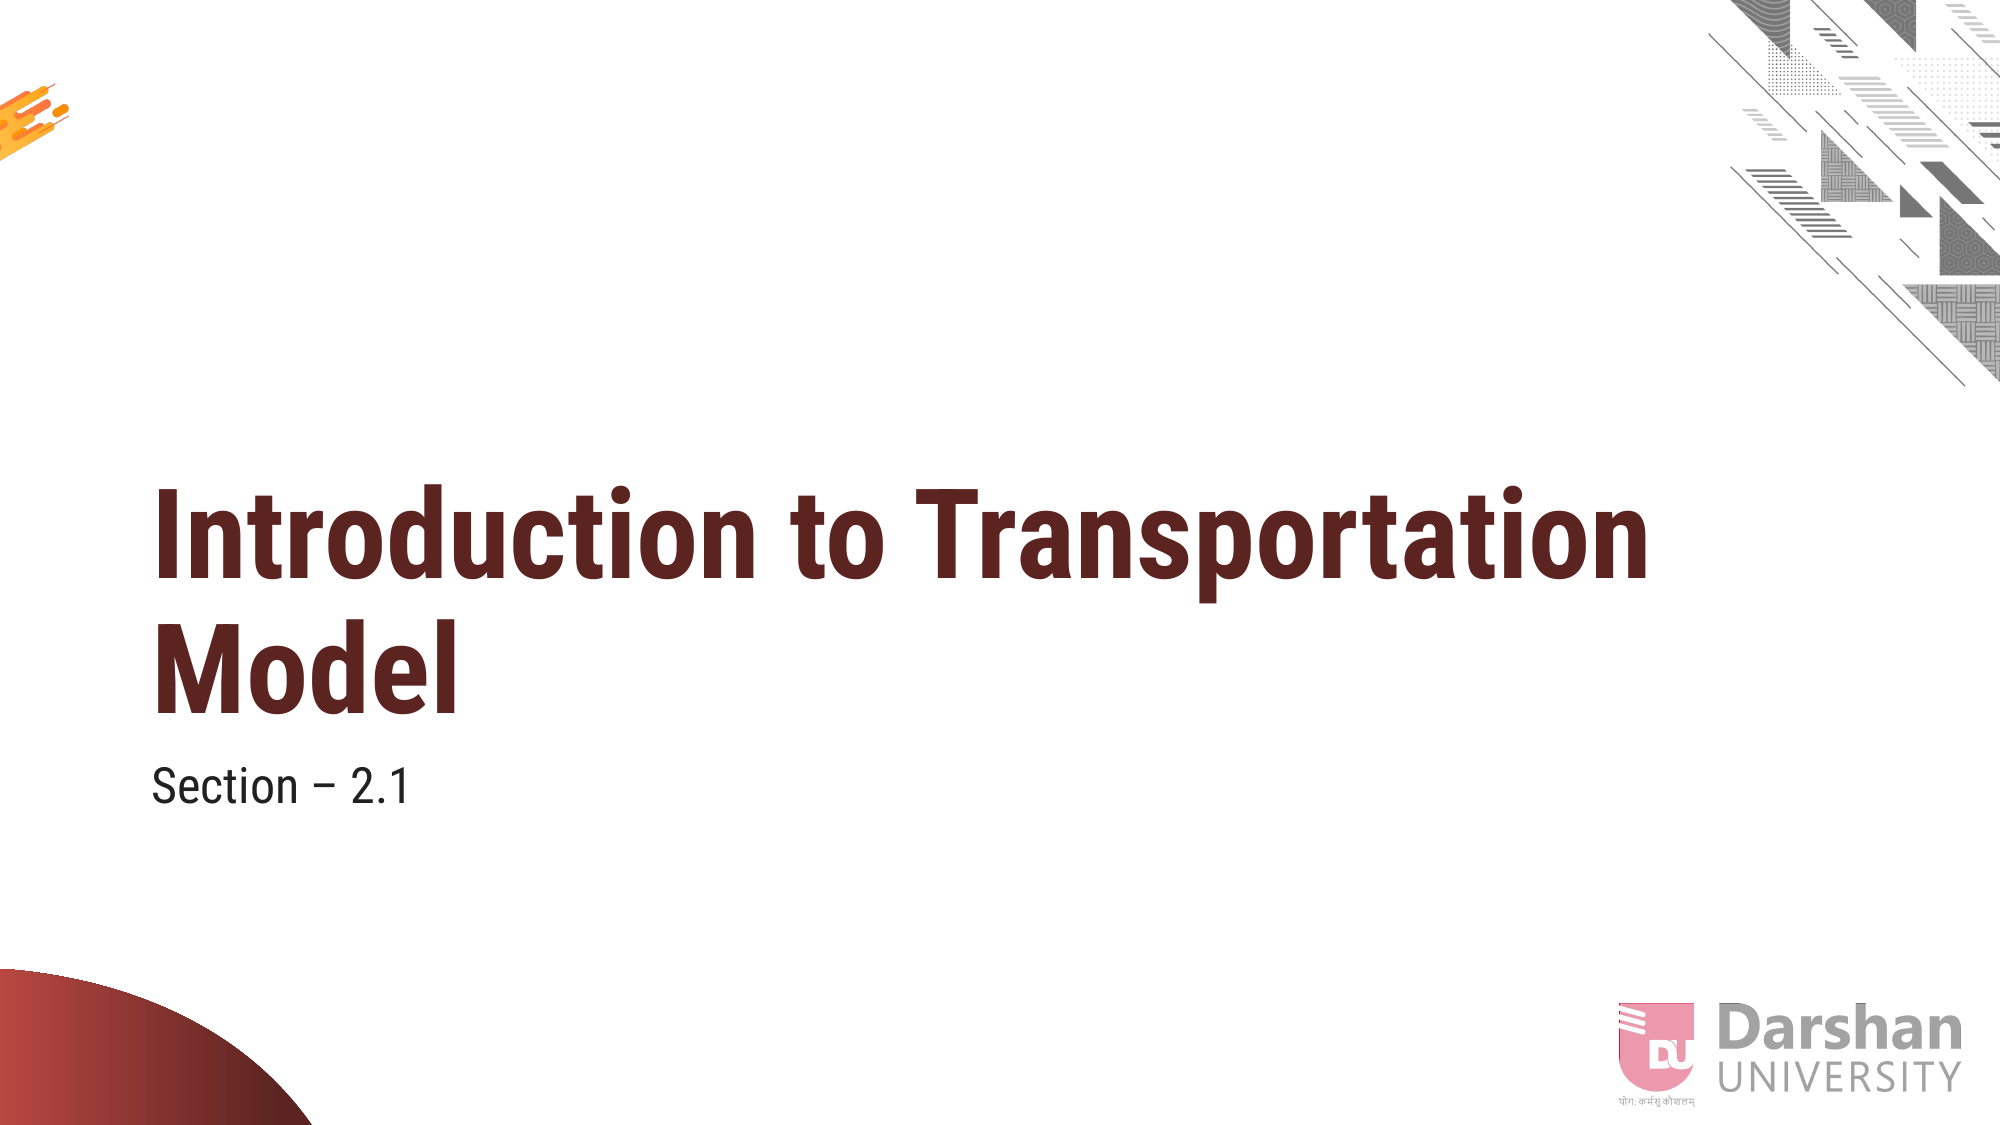

# Introduction to Transportation Model
Section – 2.1